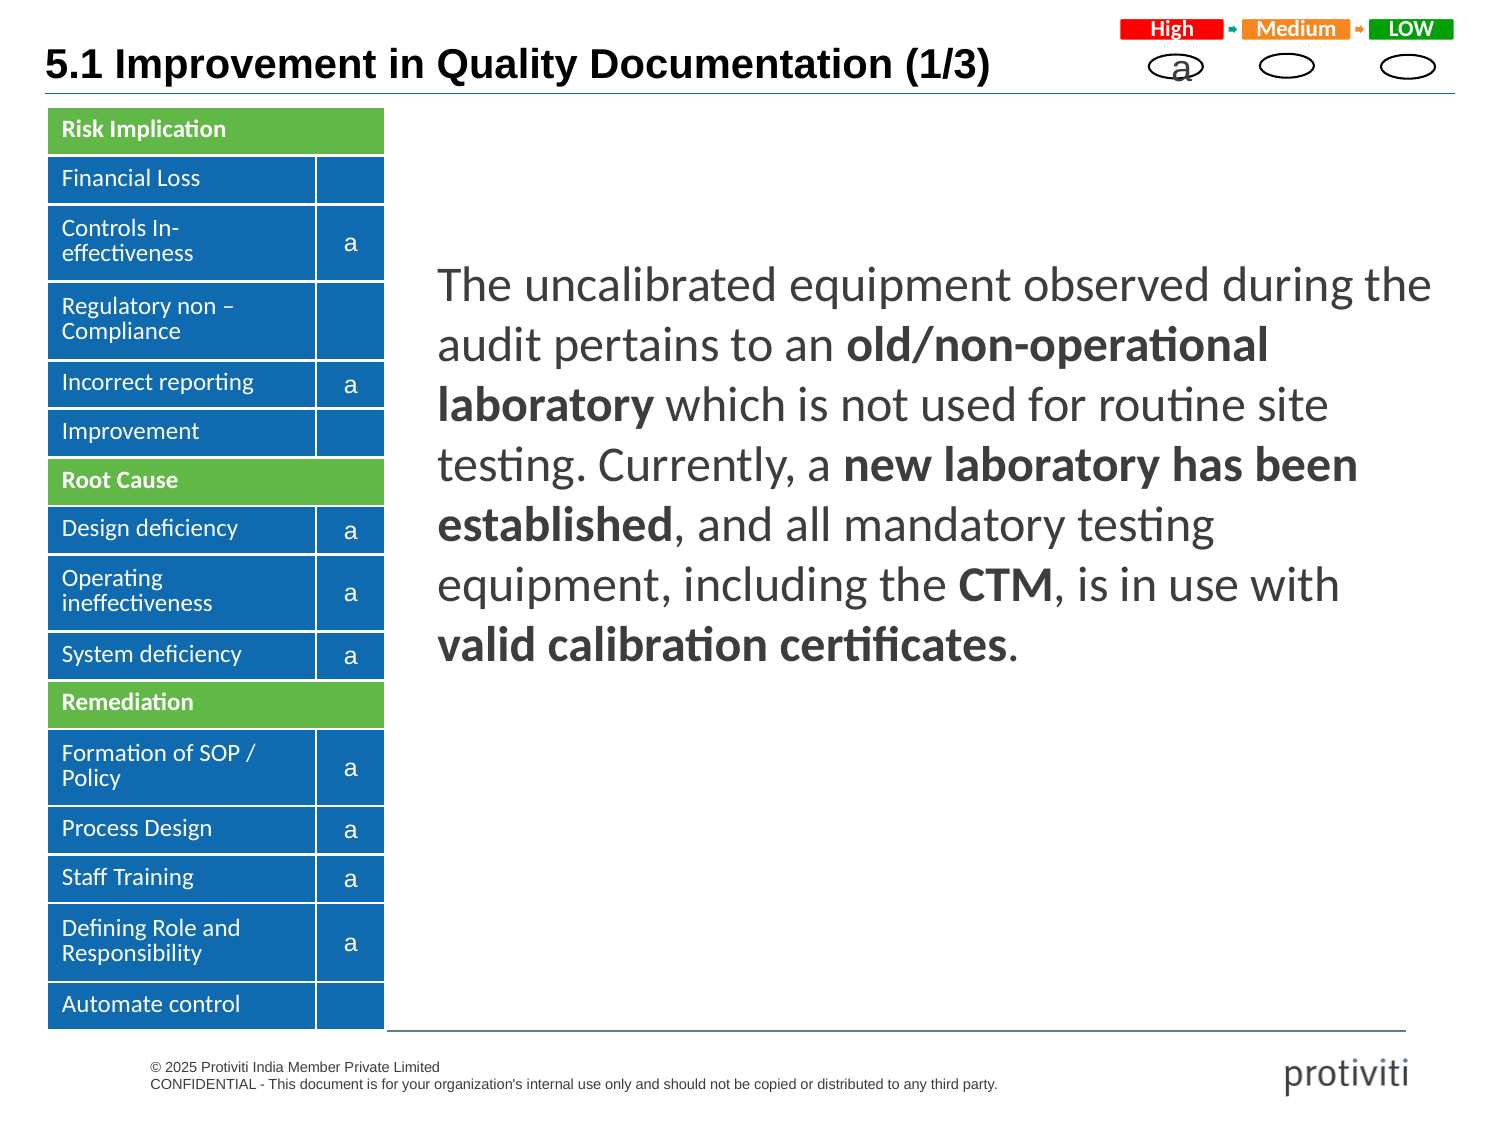

# 5.1 Improvement in Quality Documentation (1/3)
High

Medium

LOW

a

| Risk Implication |  |
| --- | --- |
| Financial Loss |  |
| Controls In-effectiveness | a |
| Regulatory non – Compliance |  |
| Incorrect reporting | a |
| Improvement |  |
| Root Cause |  |
| Design deficiency | a |
| Operating ineffectiveness | a |
| System deficiency | a |
| Remediation |  |
| Formation of SOP / Policy | a |
| Process Design | a |
| Staff Training | a |
| Defining Role and Responsibility | a |
| Automate control |  |
The uncalibrated equipment observed during the audit pertains to an old/non-operational laboratory which is not used for routine site testing. Currently, a new laboratory has been established, and all mandatory testing equipment, including the CTM, is in use with valid calibration certificates.

5